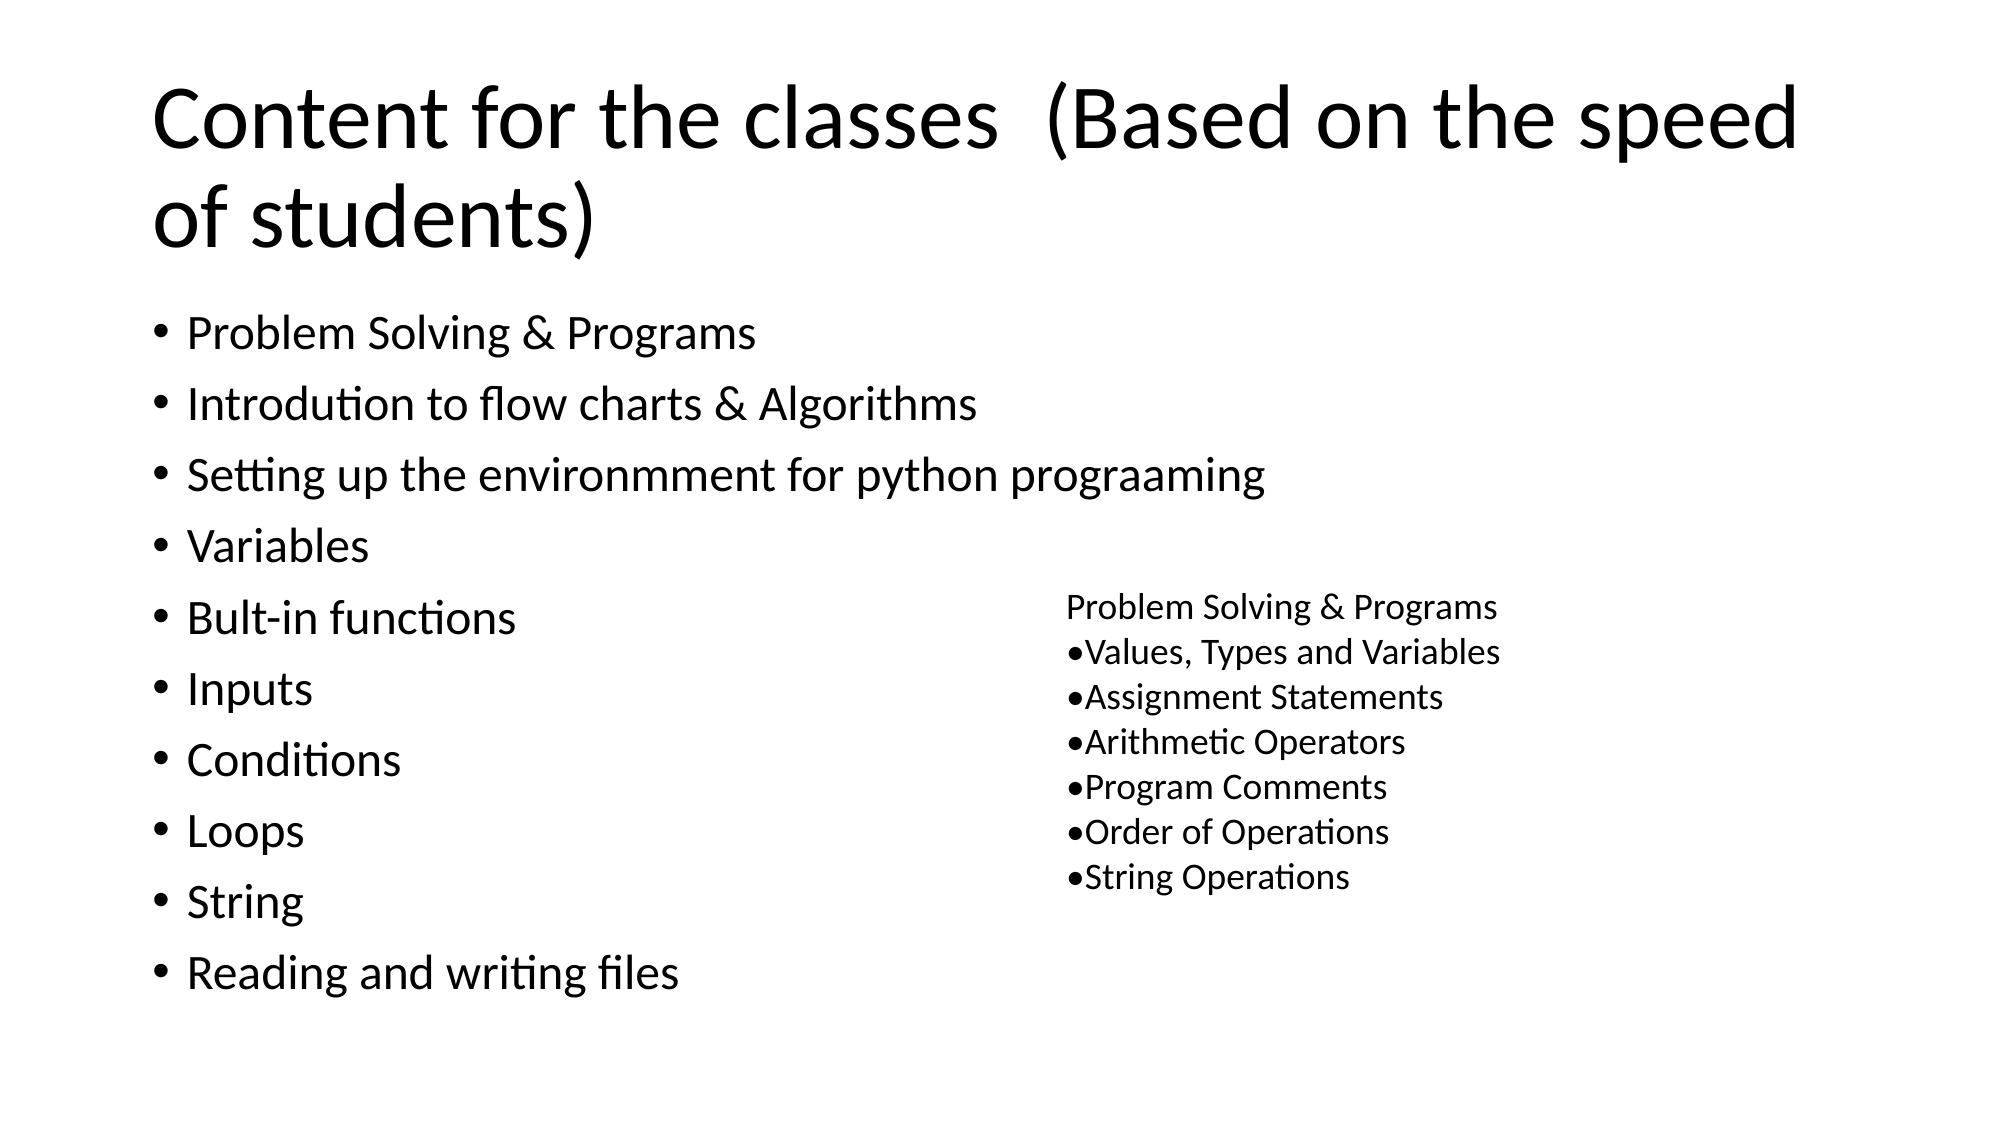

# Content for the classes  (Based on the speed of students)
Problem Solving & Programs
Introdution to flow charts & Algorithms
Setting up the environmment for python prograaming
Variables
Bult-in functions
Inputs
Conditions
Loops
String
Reading and writing files

Problem Solving & Programs
•Values, Types and Variables
•Assignment Statements
•Arithmetic Operators
•Program Comments
•Order of Operations
•String Operations